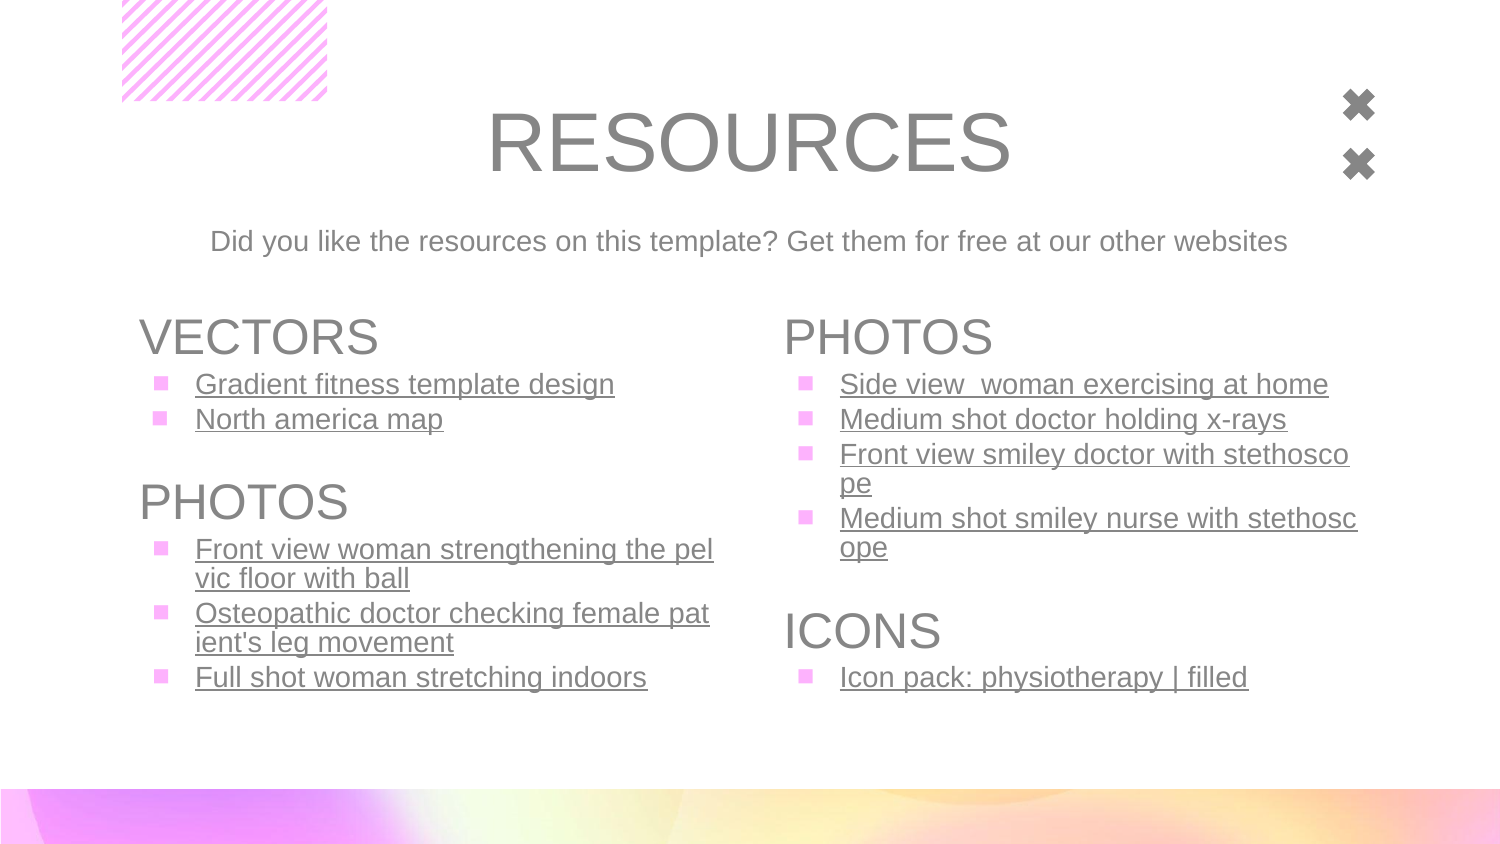

# RESOURCES

Did you like the resources on this template? Get them for free at our other websites
VECTORS
Gradient fitness template design
North america map

PHOTOS
Front view woman strengthening the pelvic floor with ball
Osteopathic doctor checking female patient's leg movement
Full shot woman stretching indoors
PHOTOS
Side view  woman exercising at home
Medium shot doctor holding x-rays
Front view smiley doctor with stethoscope
Medium shot smiley nurse with stethoscope

ICONS
Icon pack: physiotherapy | filled